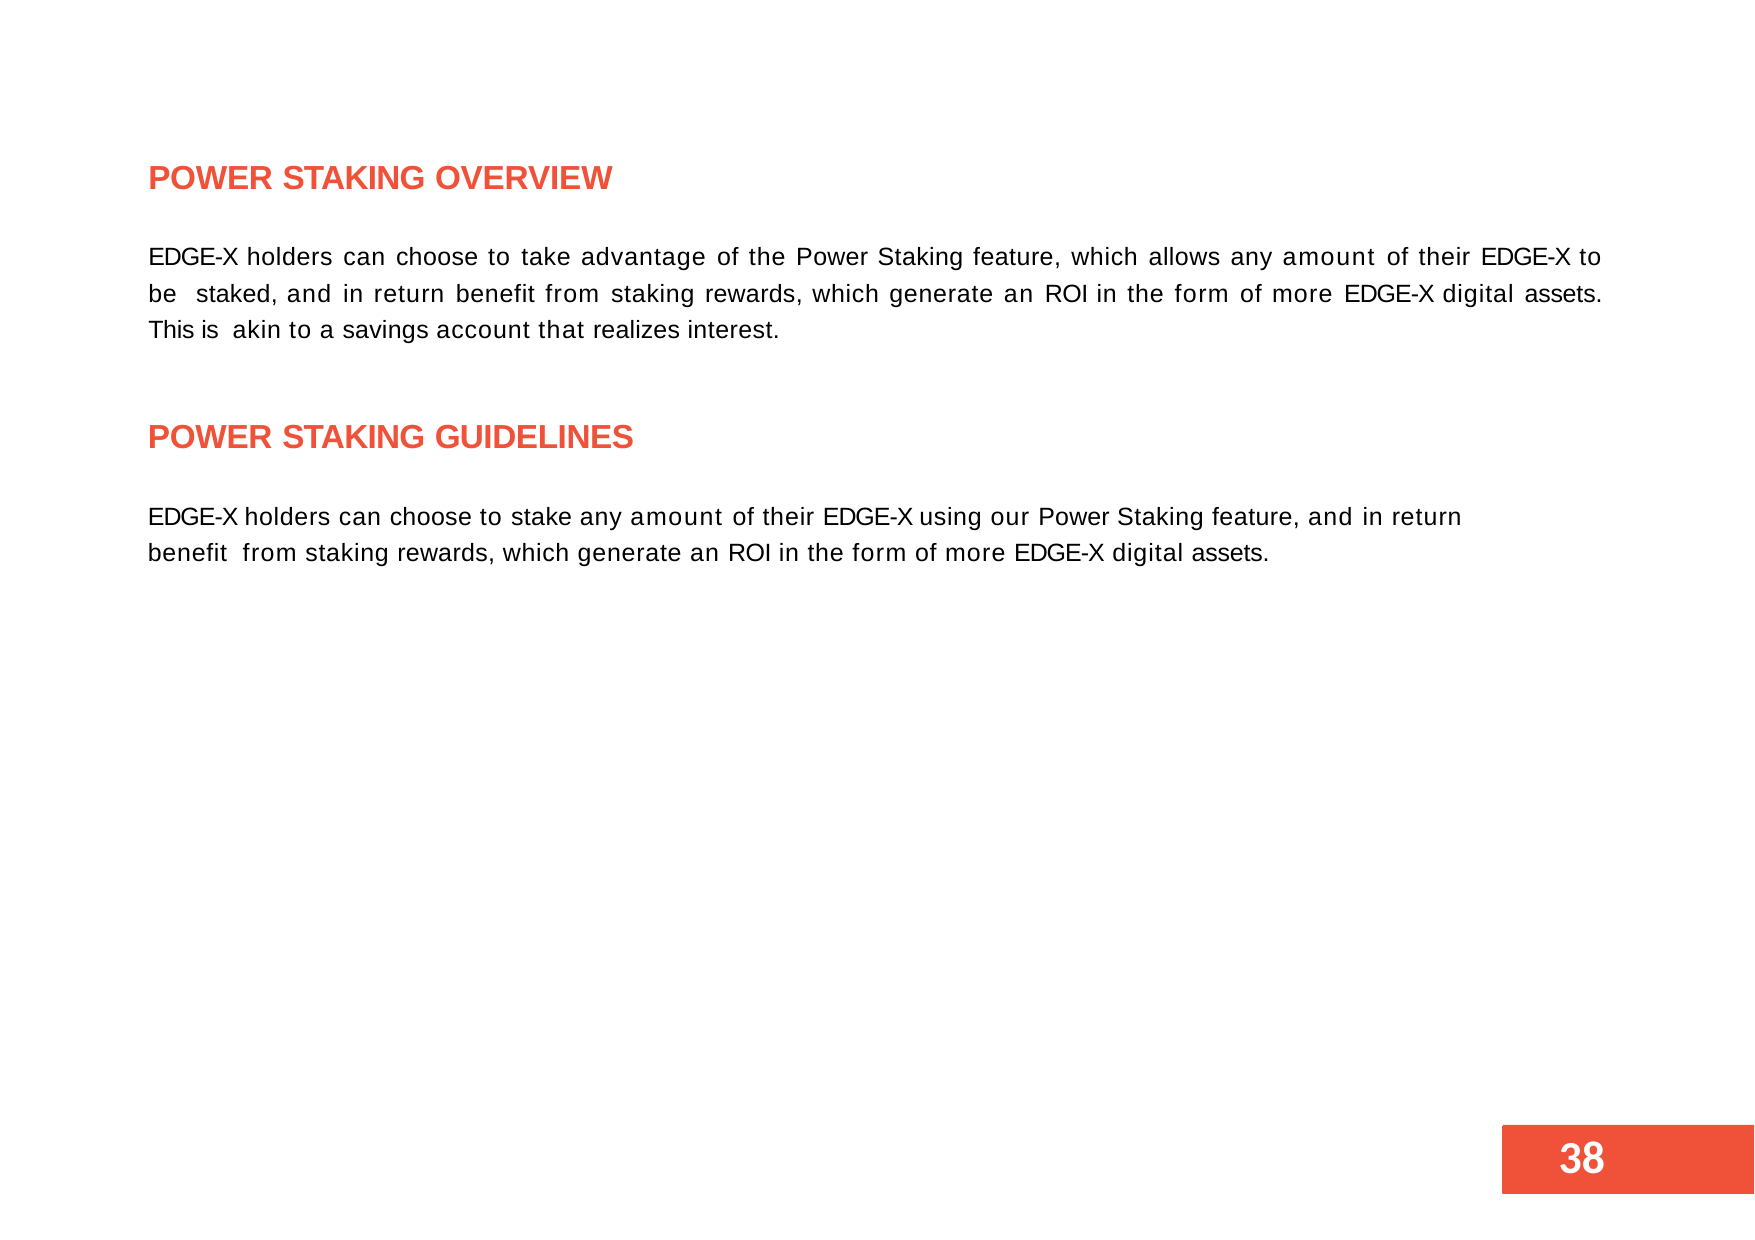

POWER STAKING OVERVIEW
EDGE-X holders can choose to take advantage of the Power Staking feature, which allows any amount of their EDGE-X to be  staked, and in return benefit from staking rewards, which generate an ROI in the form of more EDGE-X digital assets. This is  akin to a savings account that realizes interest.

POWER STAKING GUIDELINES
EDGE-X holders can choose to stake any amount of their EDGE-X using our Power Staking feature, and in return benefit  from staking rewards, which generate an ROI in the form of more EDGE-X digital assets.
38